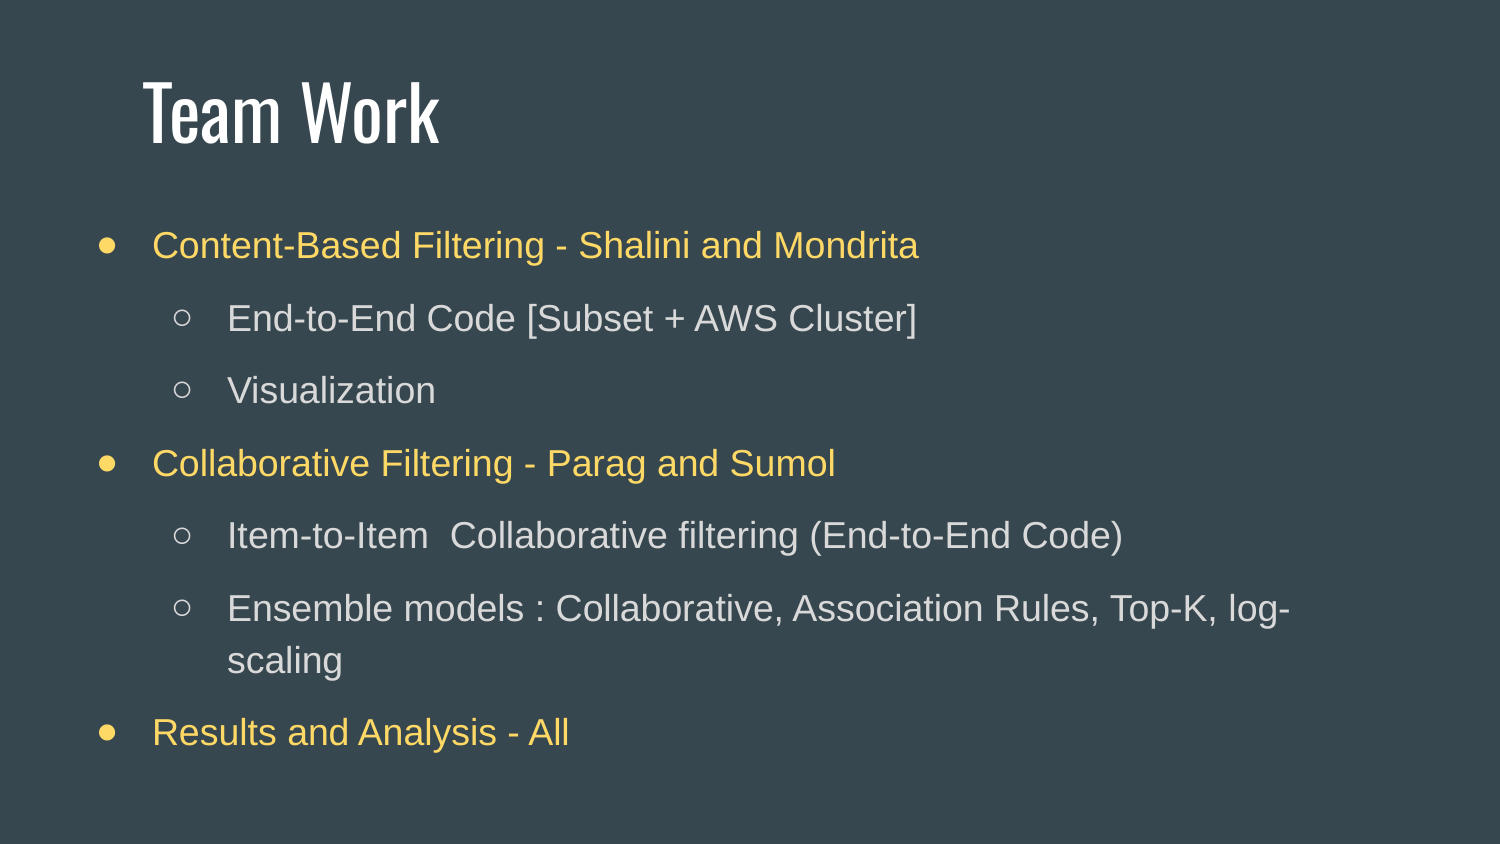

# Team Work
Content-Based Filtering - Shalini and Mondrita
End-to-End Code [Subset + AWS Cluster]
Visualization
Collaborative Filtering - Parag and Sumol
Item-to-Item  Collaborative filtering (End-to-End Code)
Ensemble models : Collaborative, Association Rules, Top-K, log-scaling
Results and Analysis - All